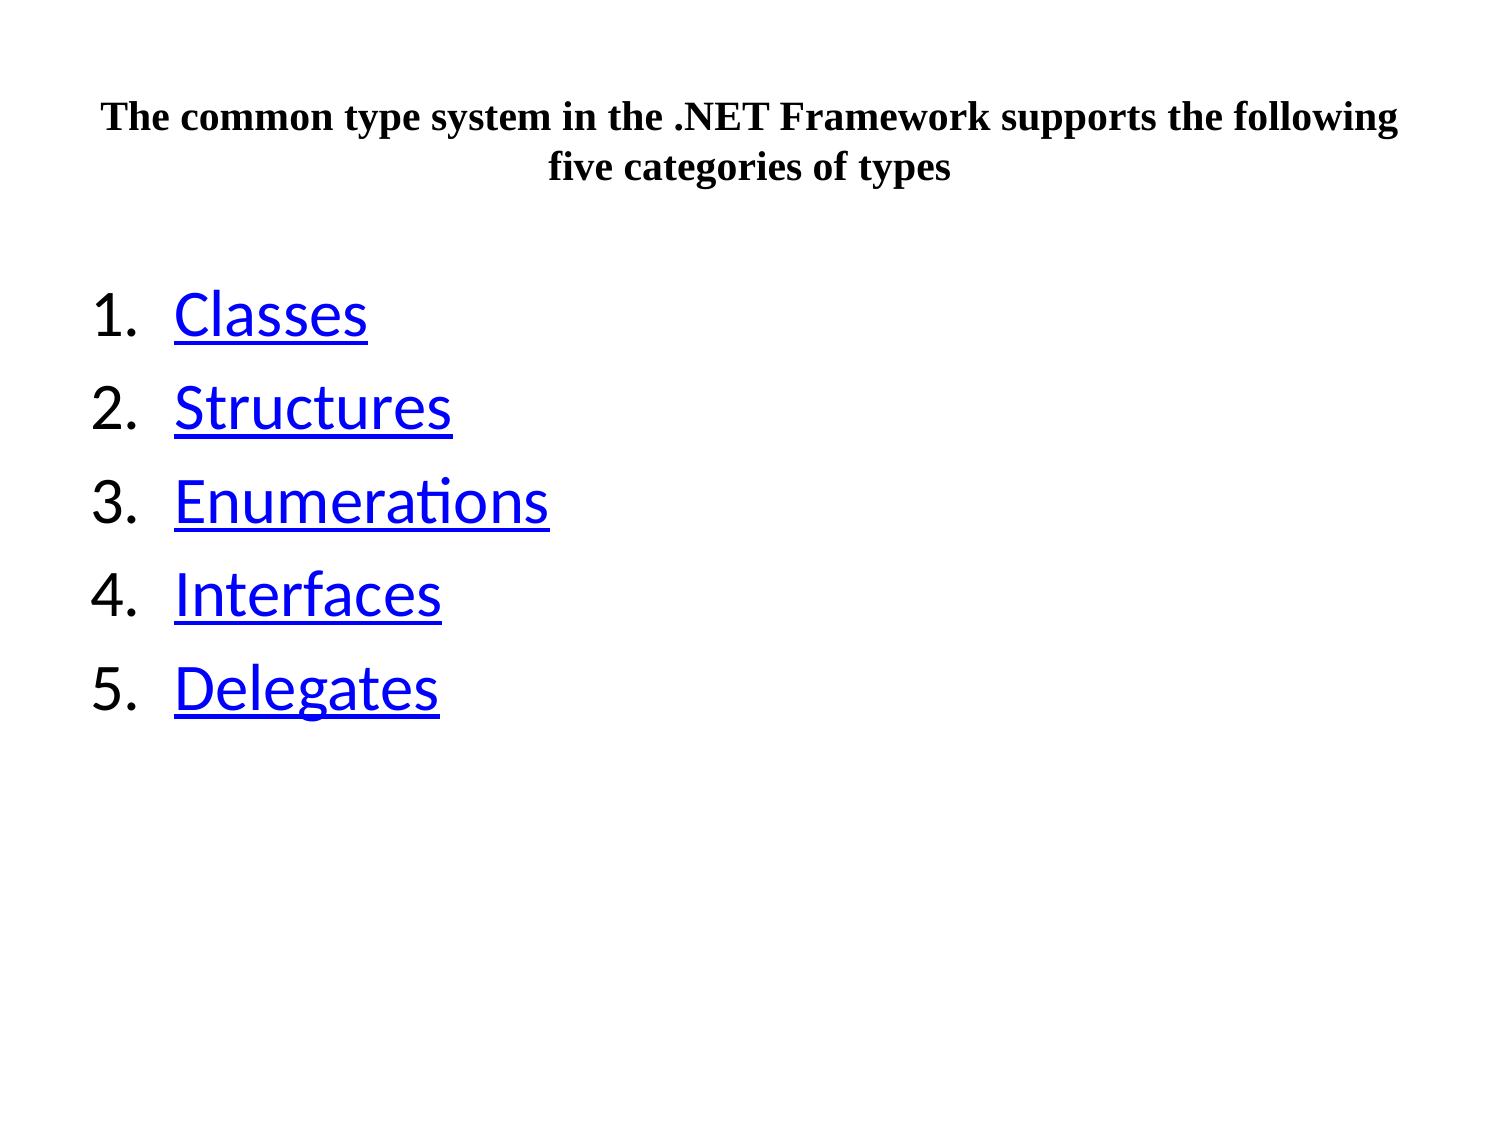

# The common type system in the .NET Framework supports the following five categories of types
Classes
Structures
Enumerations
Interfaces
Delegates